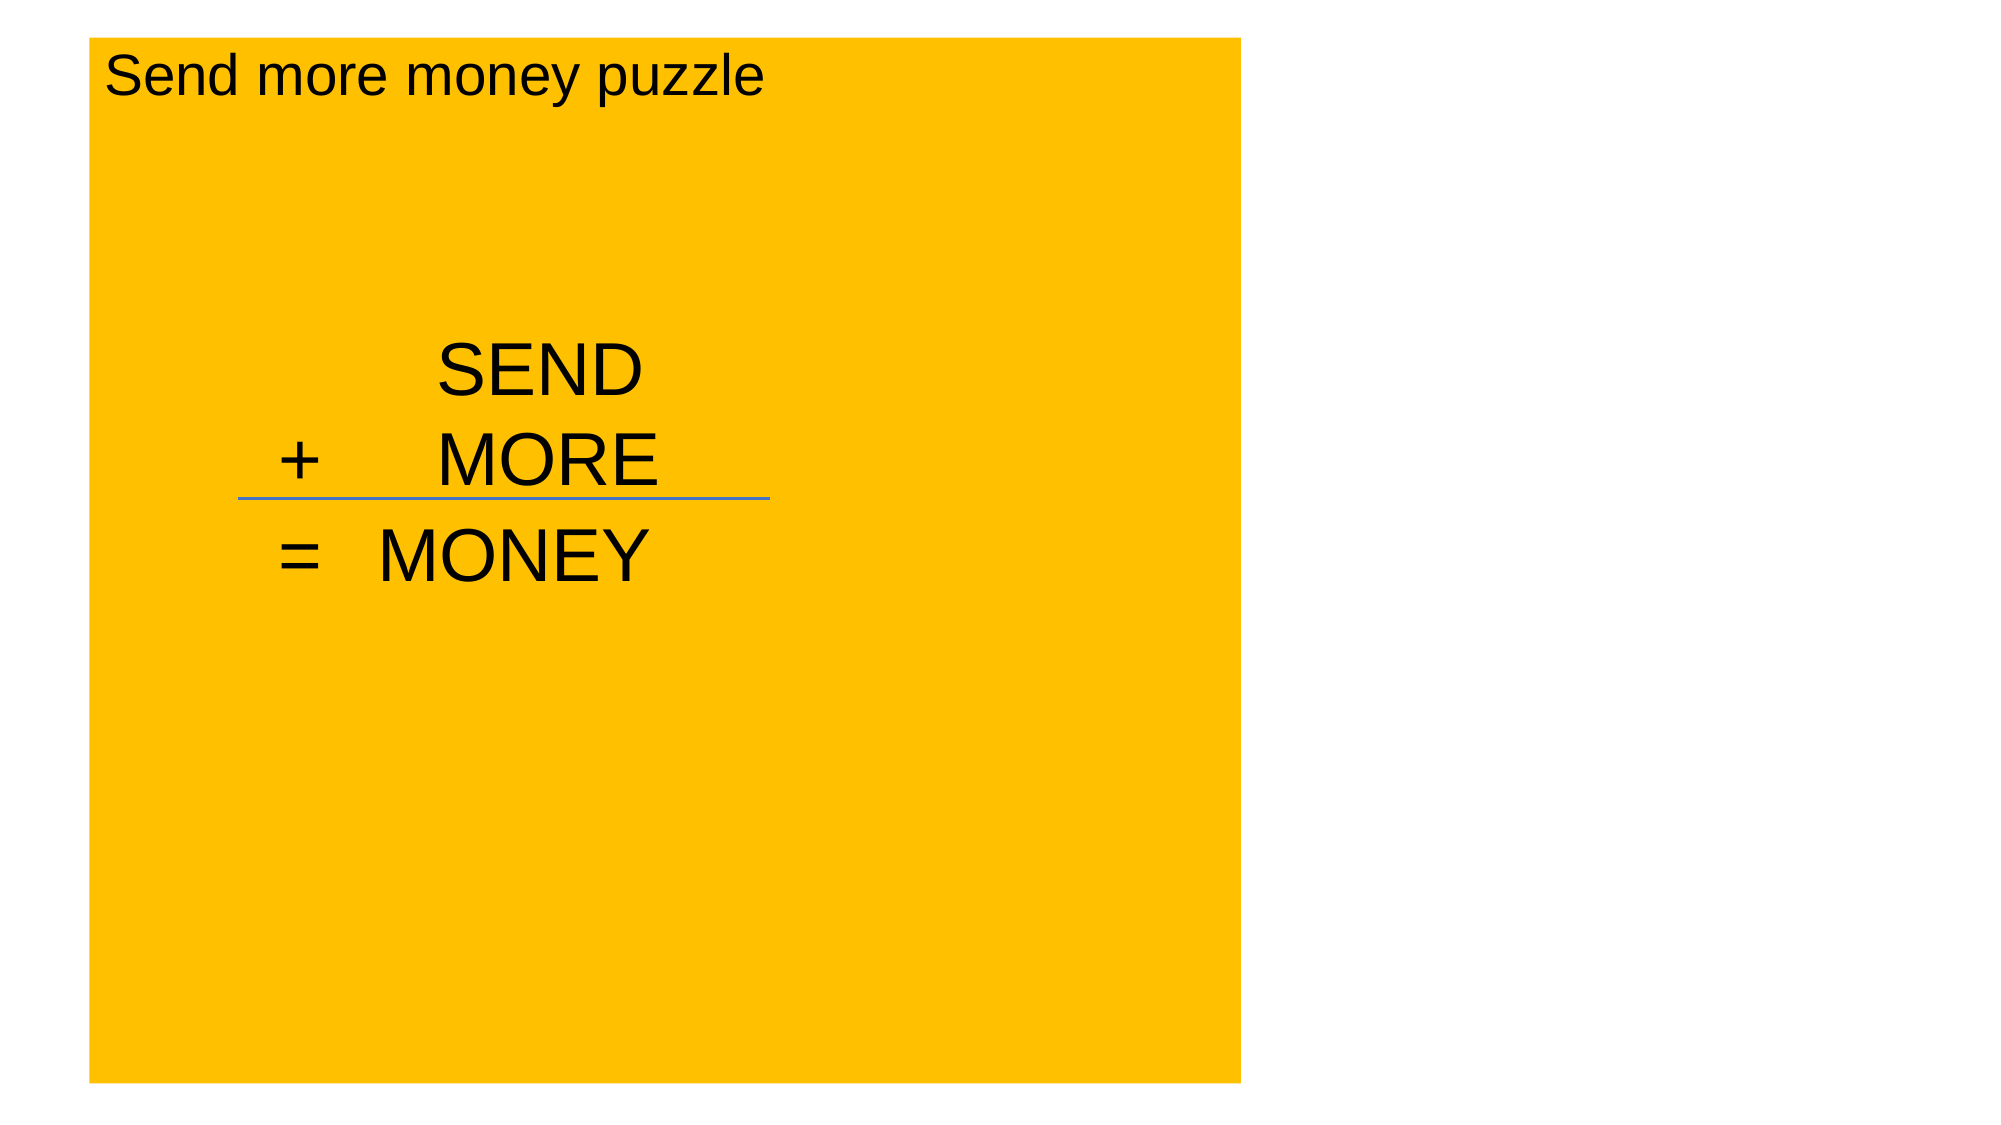

Send more money puzzle
SEND
+
MORE
=
MONEY
?- factorial(2, X).